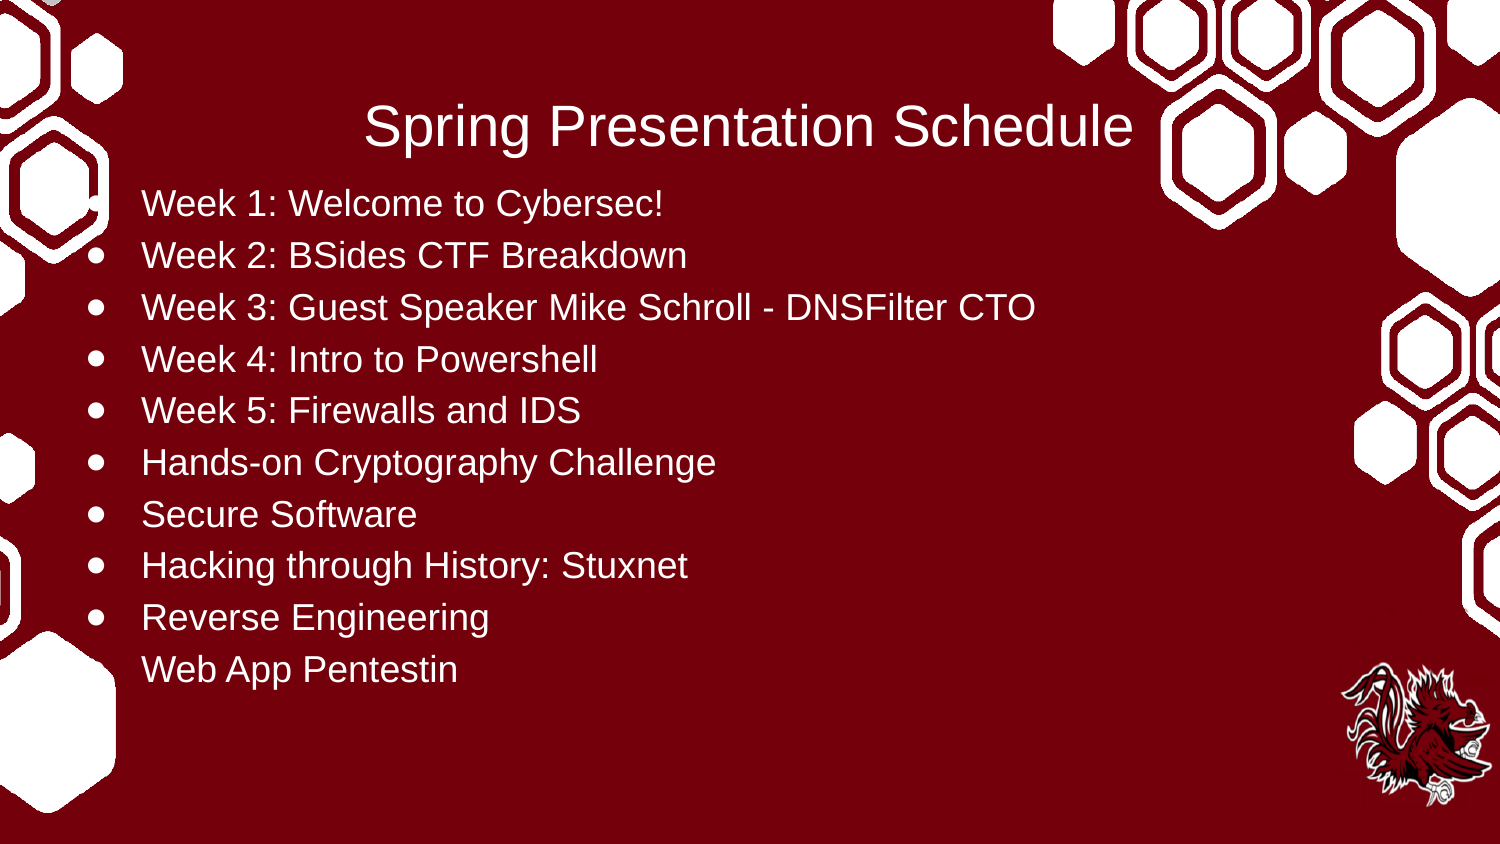

# Spring Presentation Schedule
Week 1: Welcome to Cybersec!
Week 2: BSides CTF Breakdown
Week 3: Guest Speaker Mike Schroll - DNSFilter CTO
Week 4: Intro to Powershell
Week 5: Firewalls and IDS
Hands-on Cryptography Challenge
Secure Software
Hacking through History: Stuxnet
Reverse Engineering
Web App Pentestin